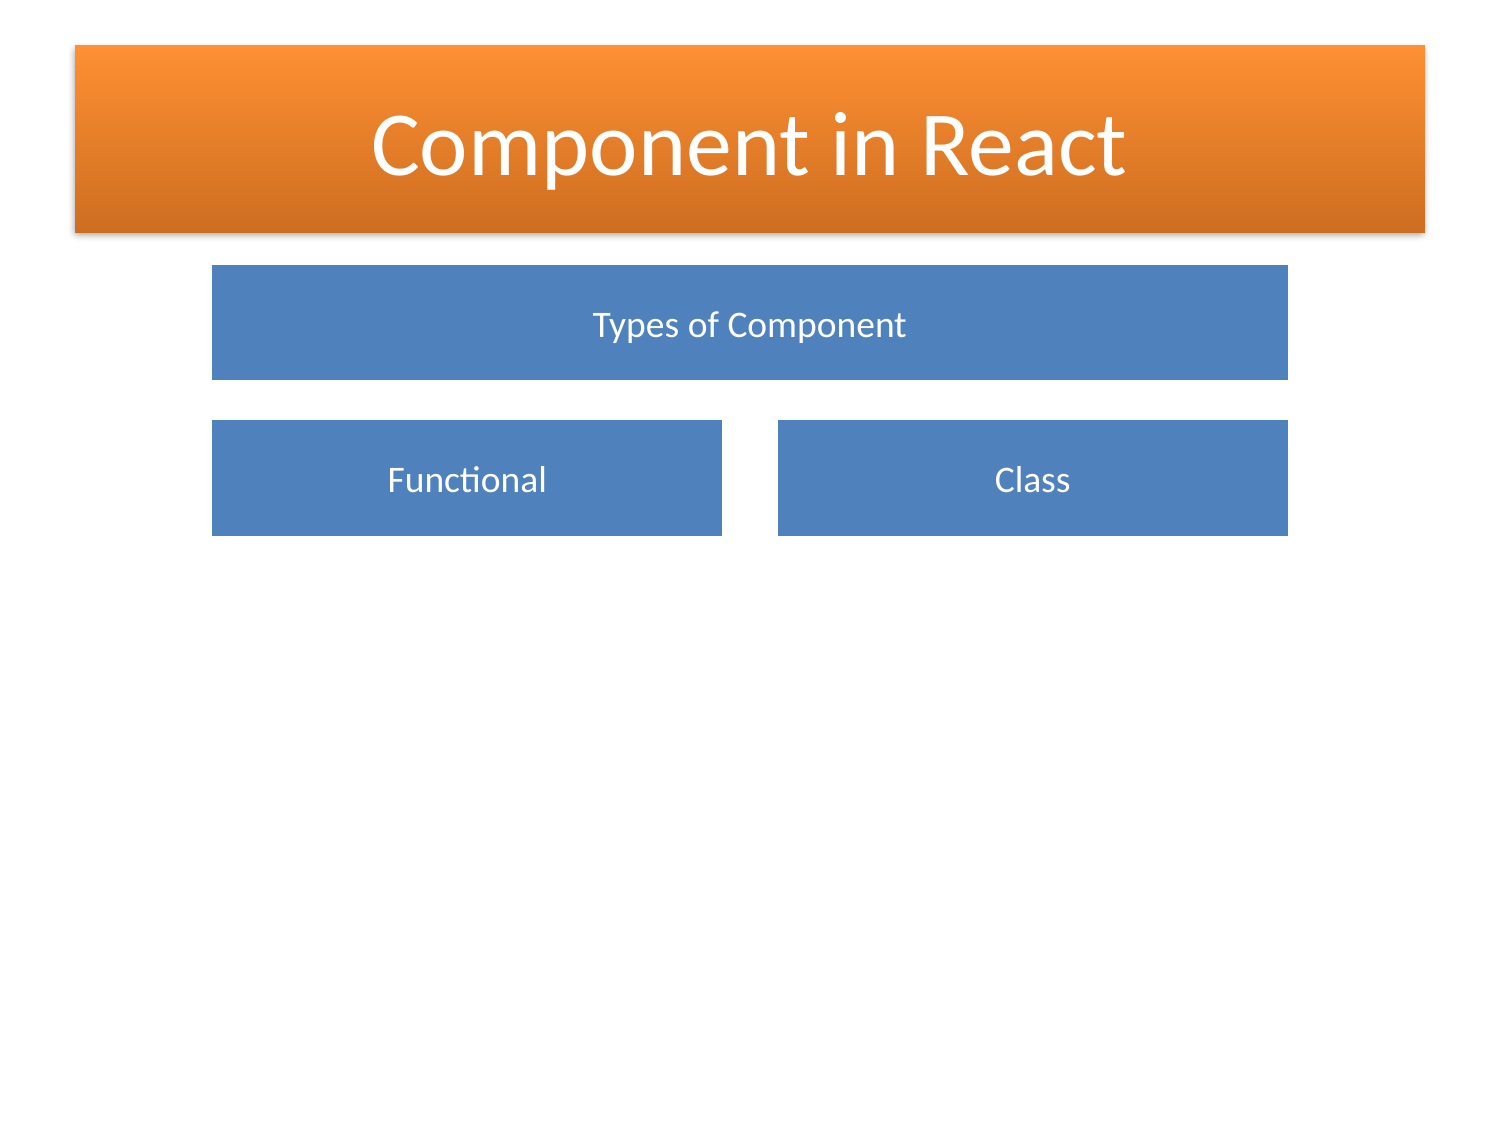

# Component in React
Types of Component
Functional
Class